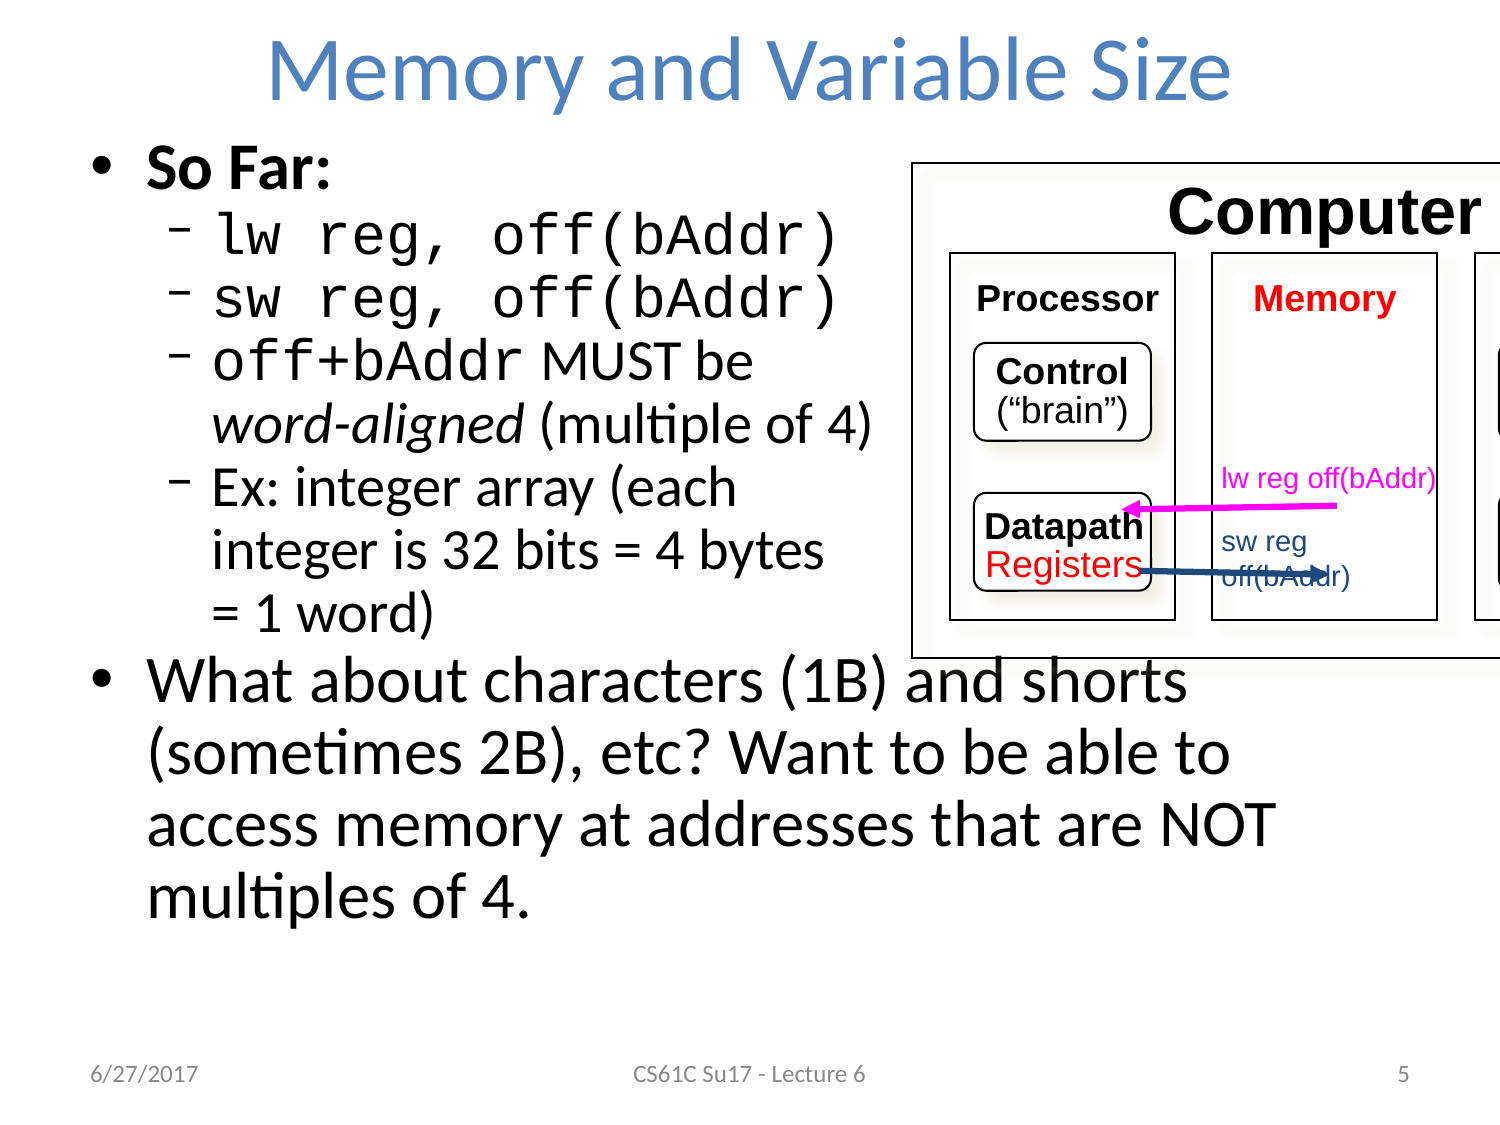

# Memory and Variable Size
So Far:
lw reg, off(bAddr)
sw reg, off(bAddr)
off+bAddr MUST be
word-aligned (multiple of 4)
Ex: integer array (each
integer is 32 bits = 4 bytes
= 1 word)
What about characters (1B) and shorts (sometimes 2B), etc? Want to be able to access memory at addresses that are NOT multiples of 4.

Computer

 Processor

Memory

Devices

Control
(“brain”)
Input

Datapath
Registers
Output
lw reg off(bAddr)
sw reg off(bAddr)
6/27/2017
CS61C Su17 - Lecture 6
5